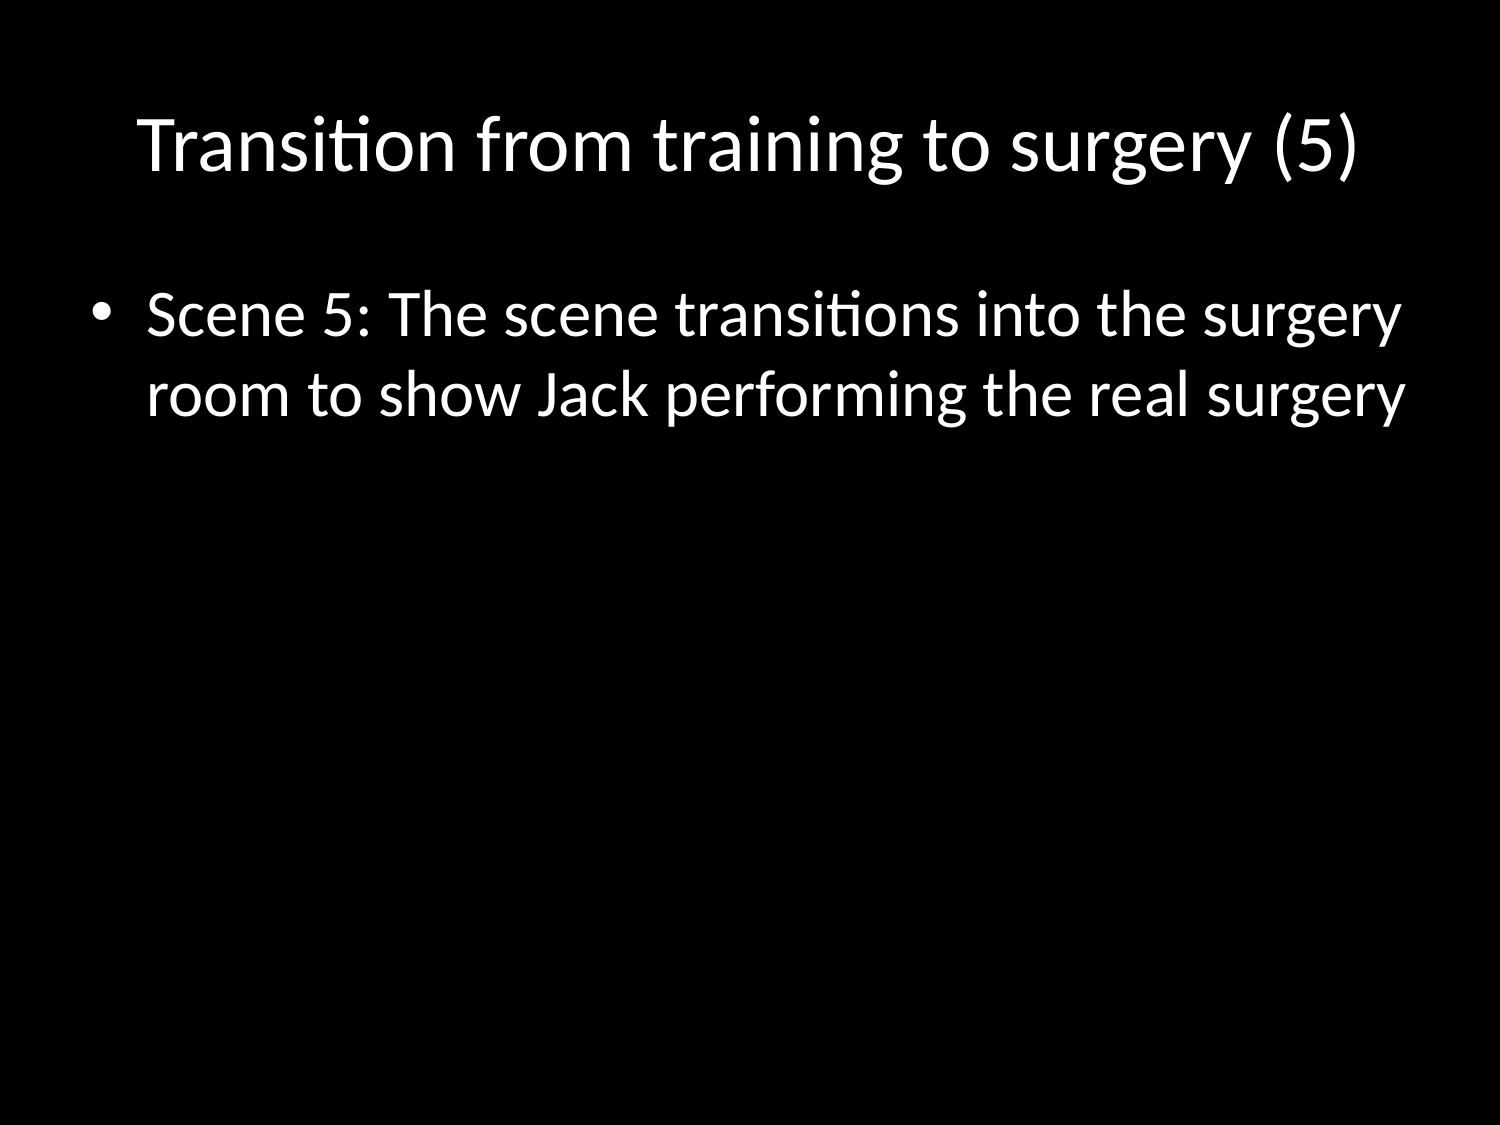

# Transition from training to surgery (5)
Scene 5: The scene transitions into the surgery room to show Jack performing the real surgery